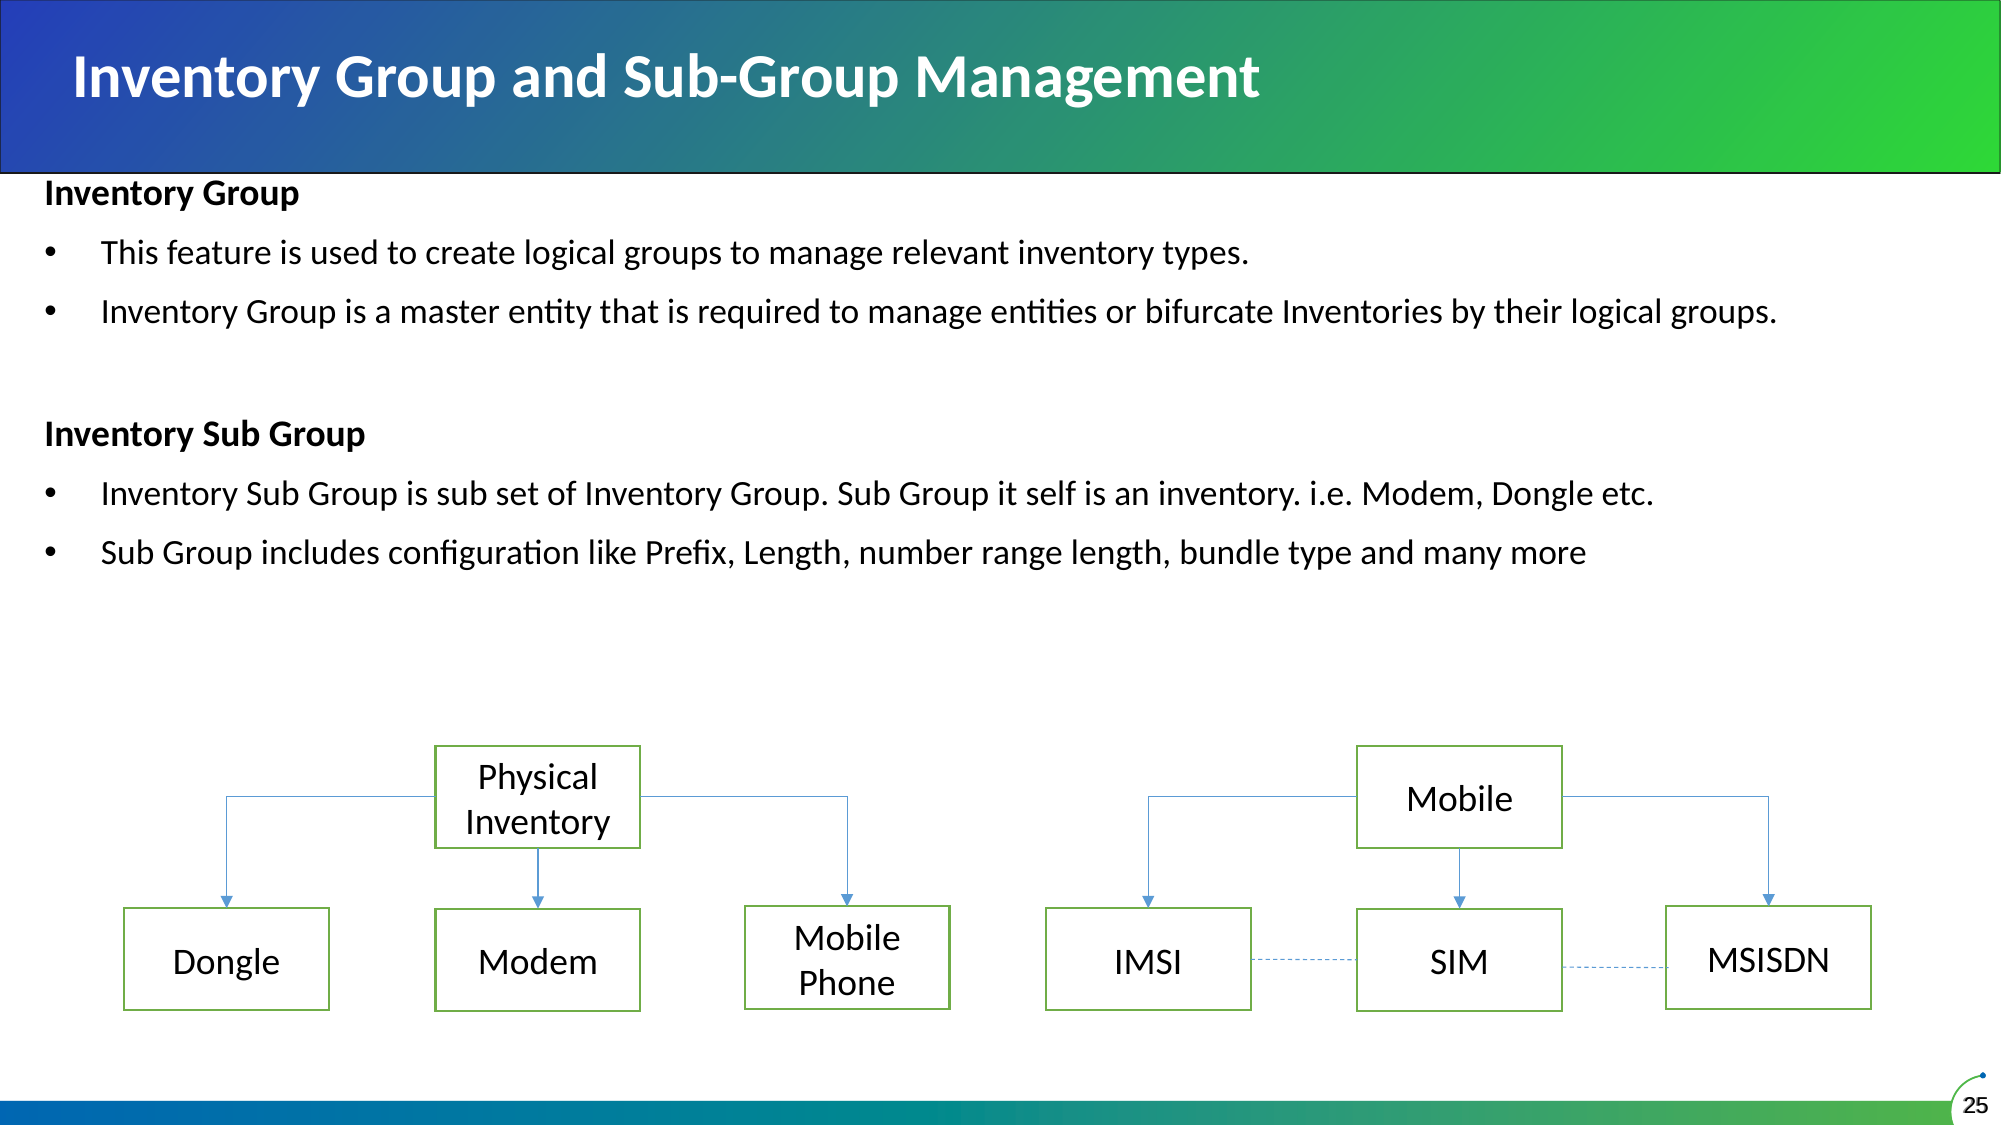

# Inventory Group and Sub-Group Management
Inventory Group
This feature is used to create logical groups to manage relevant inventory types.
Inventory Group is a master entity that is required to manage entities or bifurcate Inventories by their logical groups.

Inventory Sub Group
Inventory Sub Group is sub set of Inventory Group. Sub Group it self is an inventory. i.e. Modem, Dongle etc.
Sub Group includes configuration like Prefix, Length, number range length, bundle type and many more
Physical Inventory
Mobile
Mobile Phone
MSISDN
Dongle
IMSI
Modem
SIM